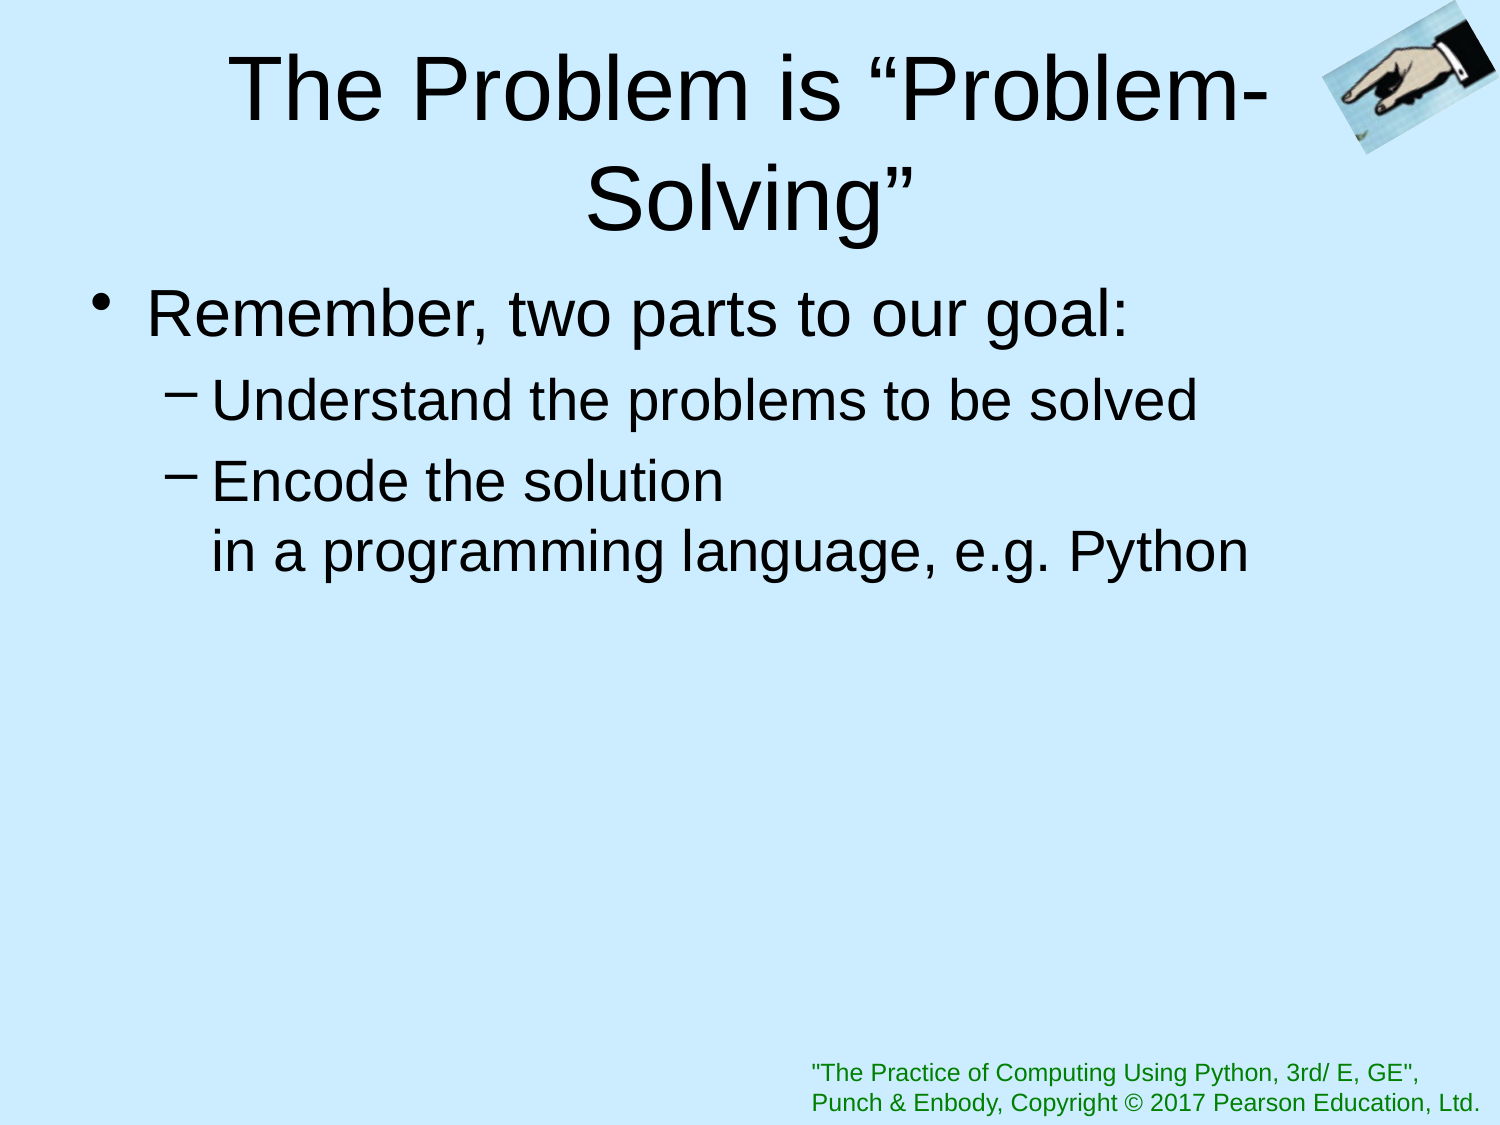

# The Problem is “Problem-Solving”
Remember, two parts to our goal:
Understand the problems to be solved
Encode the solution
in a programming language, e.g. Python